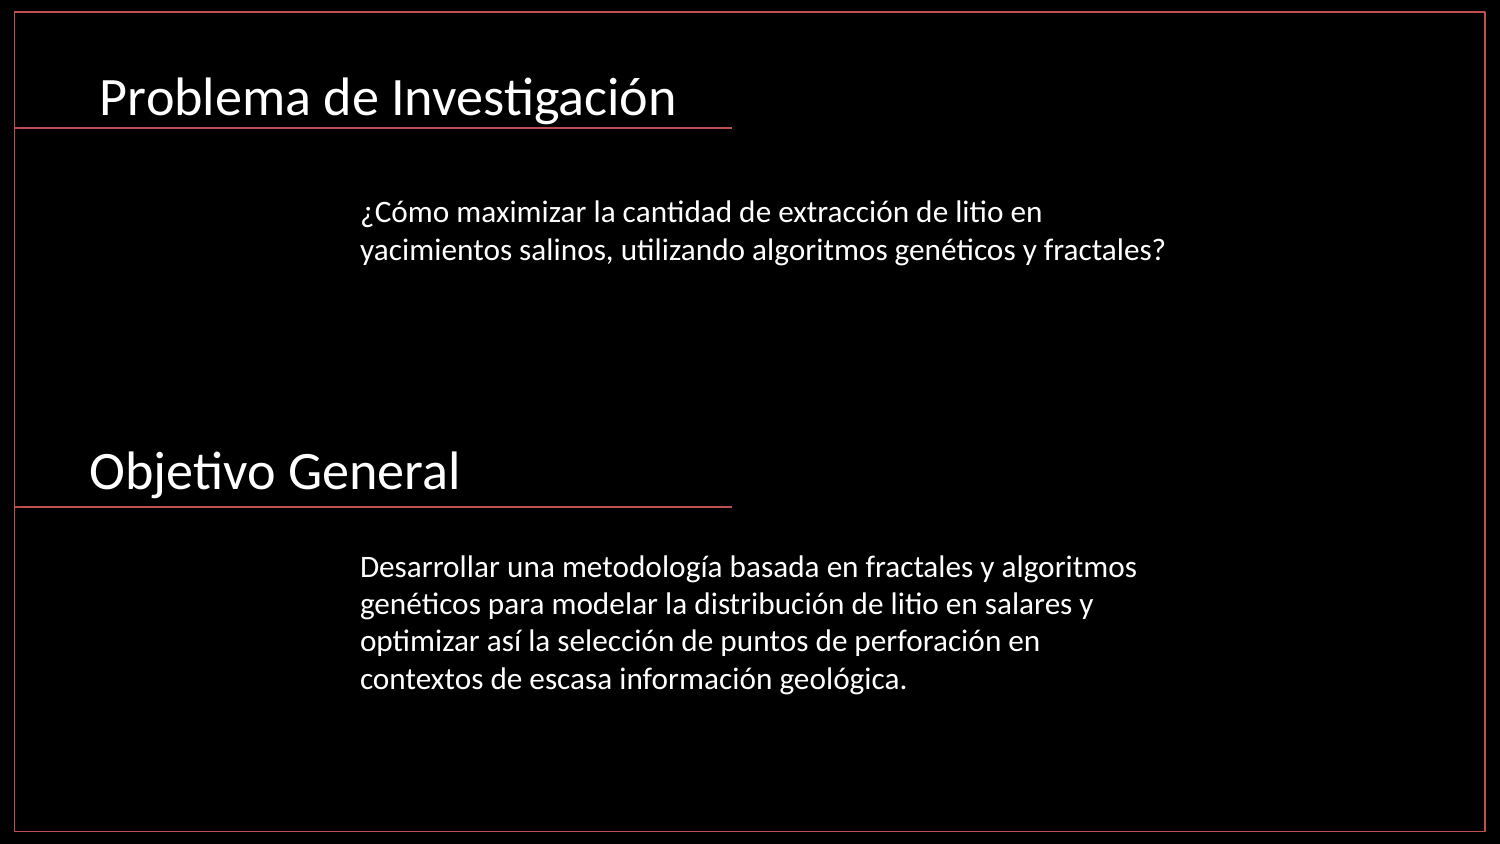

# Problema de Investigación

¿Cómo maximizar la cantidad de extracción de litio en yacimientos salinos, utilizando algoritmos genéticos y fractales?
Objetivo General
Desarrollar una metodología basada en fractales y algoritmos genéticos para modelar la distribución de litio en salares y optimizar así la selección de puntos de perforación en contextos de escasa información geológica.